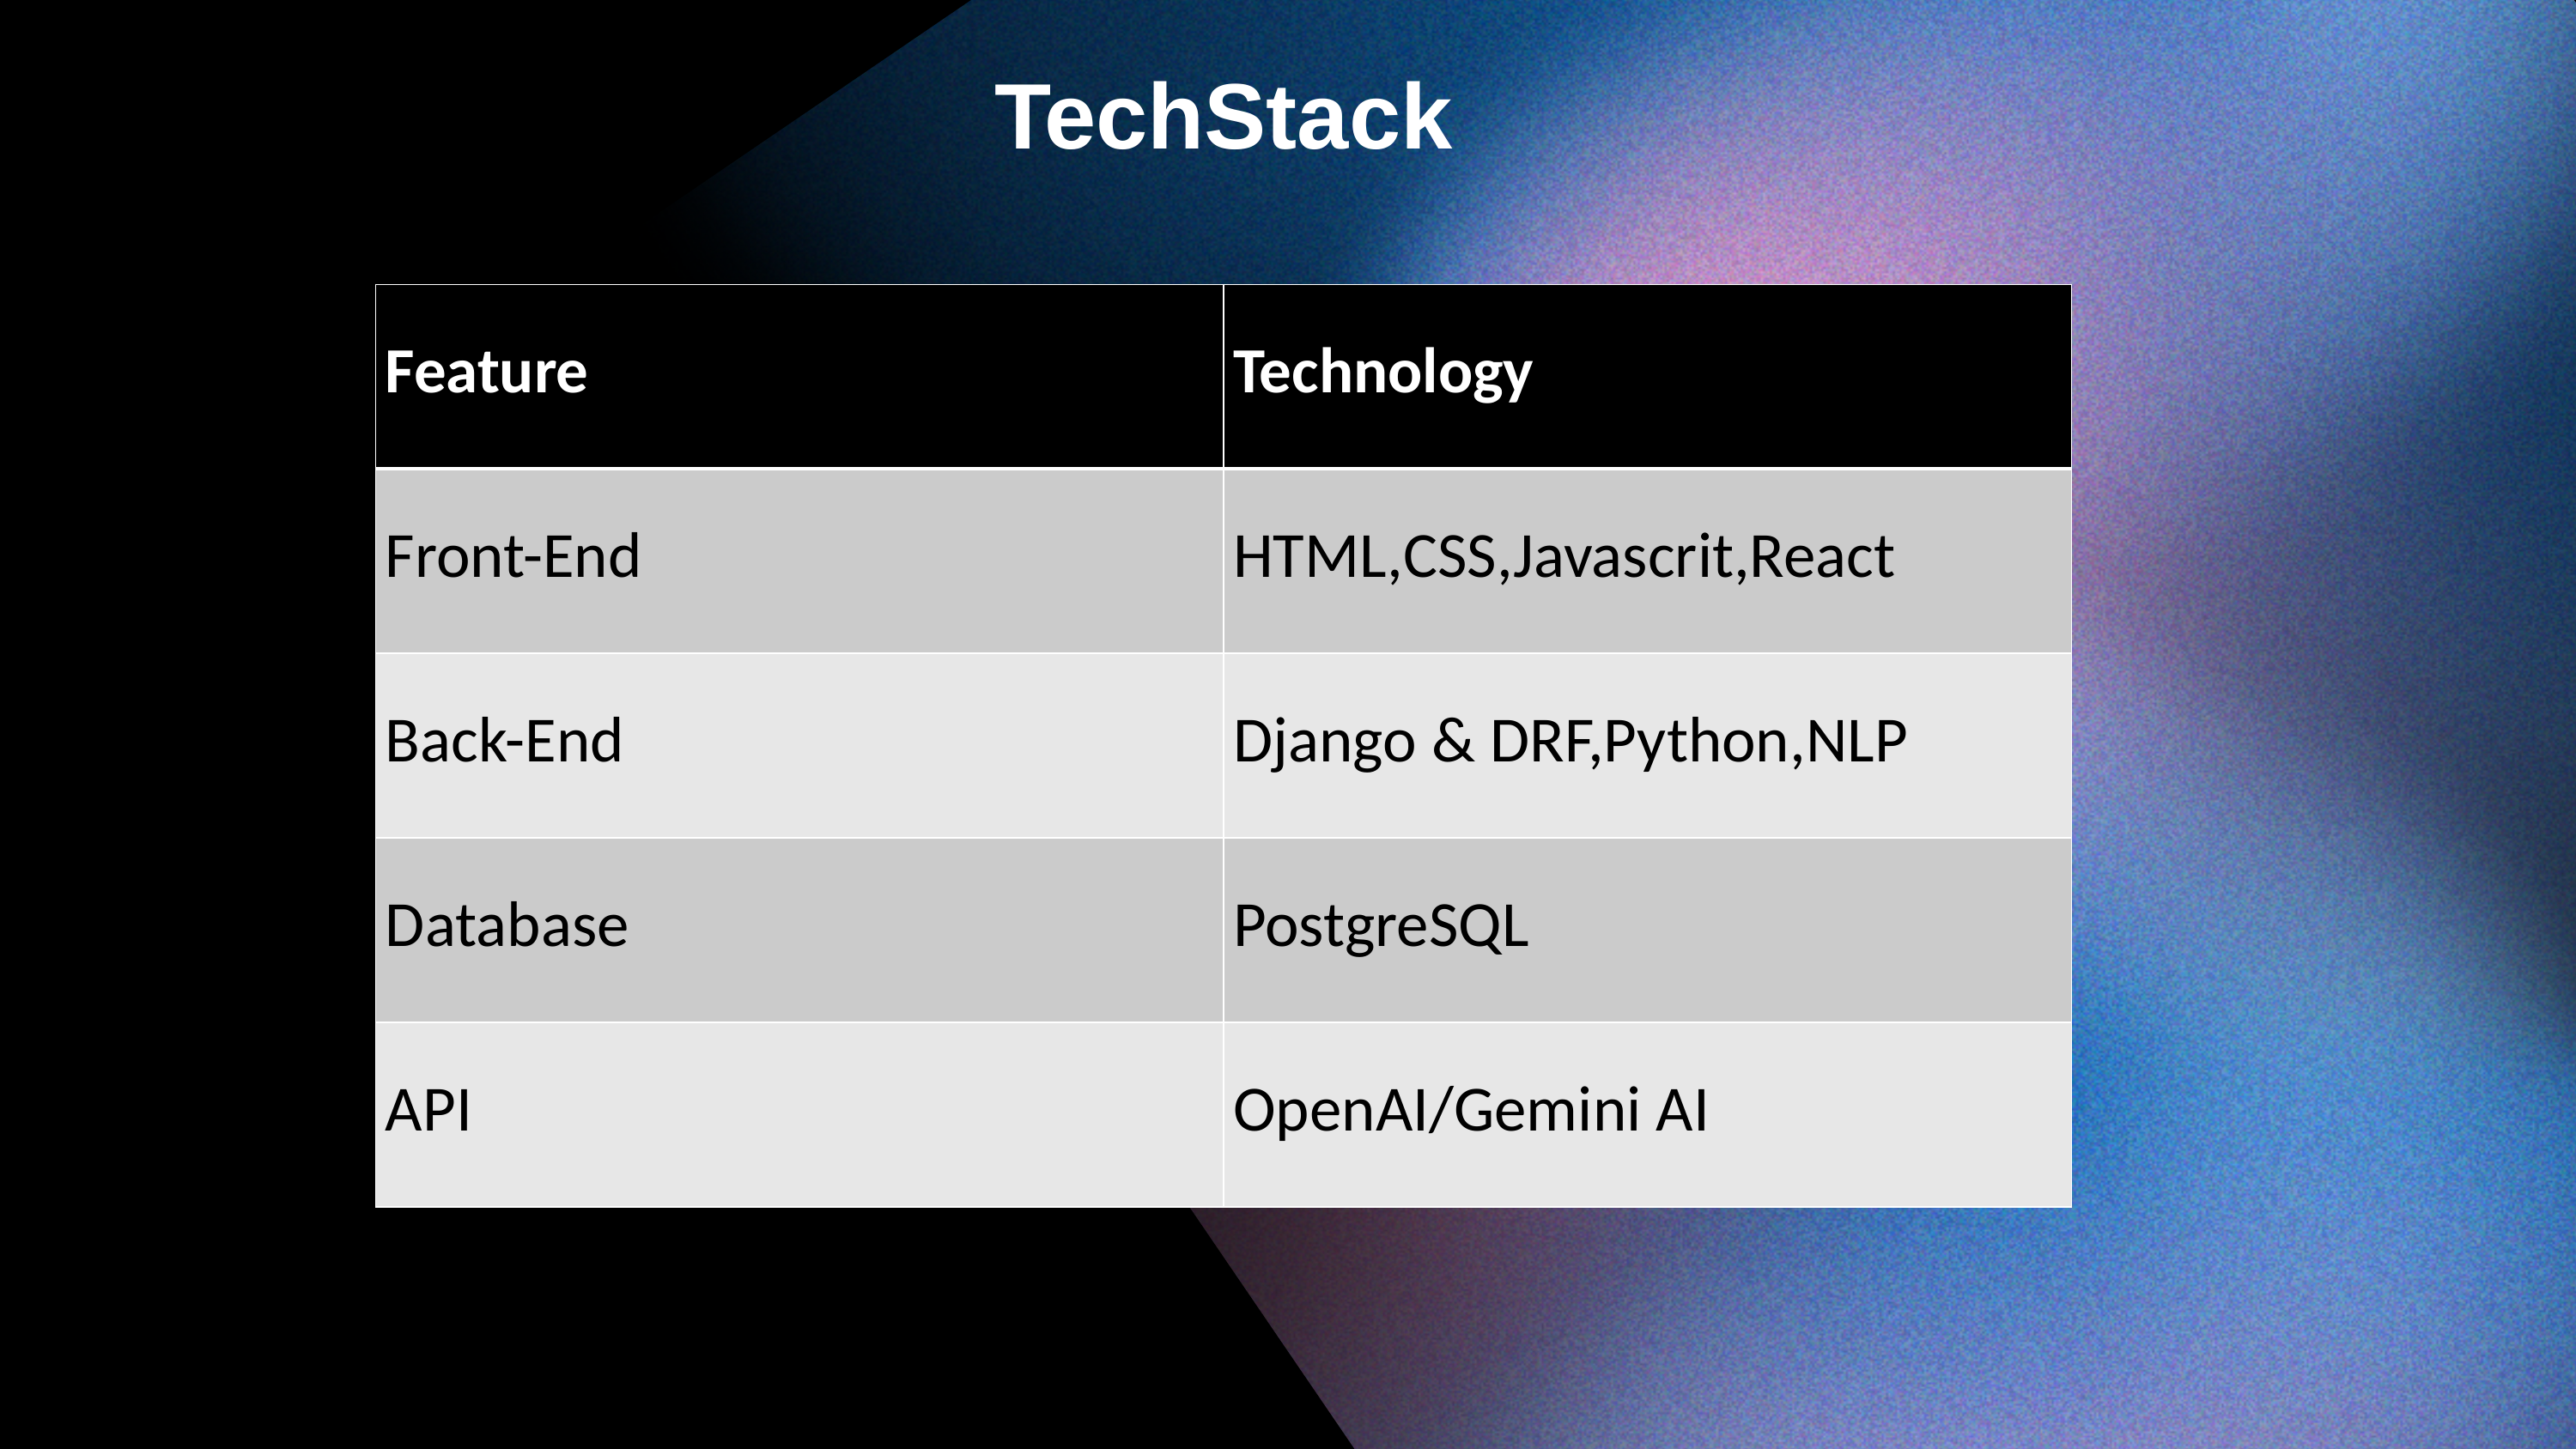

TechStack
| Feature | Technology |
| --- | --- |
| Front-End | HTML,CSS,Javascrit,React |
| Back-End | Django & DRF,Python,NLP |
| Database | PostgreSQL |
| API | OpenAI/Gemini AI |